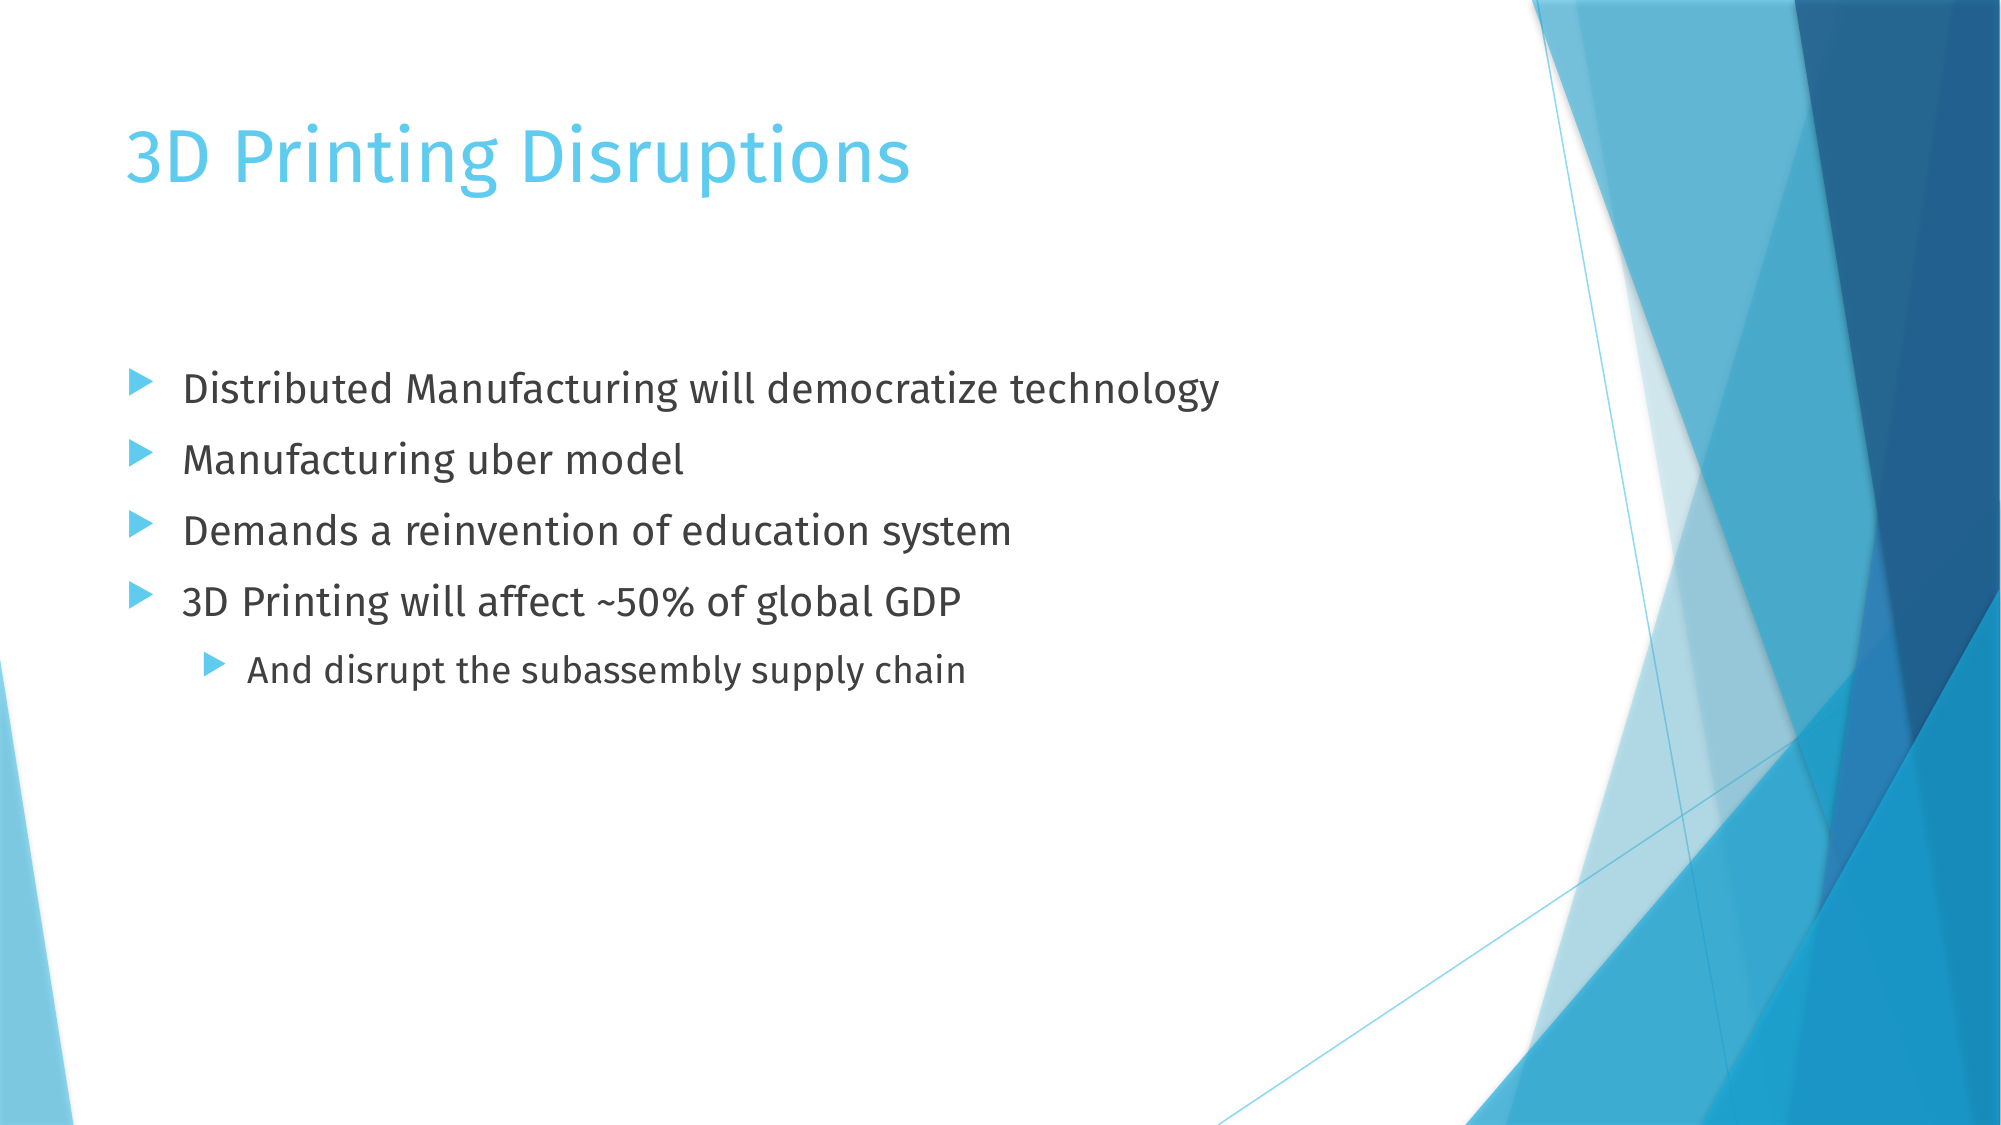

# 3D Printing Disruptions
Distributed Manufacturing will democratize technology
Manufacturing uber model
Demands a reinvention of education system
3D Printing will affect ~50% of global GDP
And disrupt the subassembly supply chain